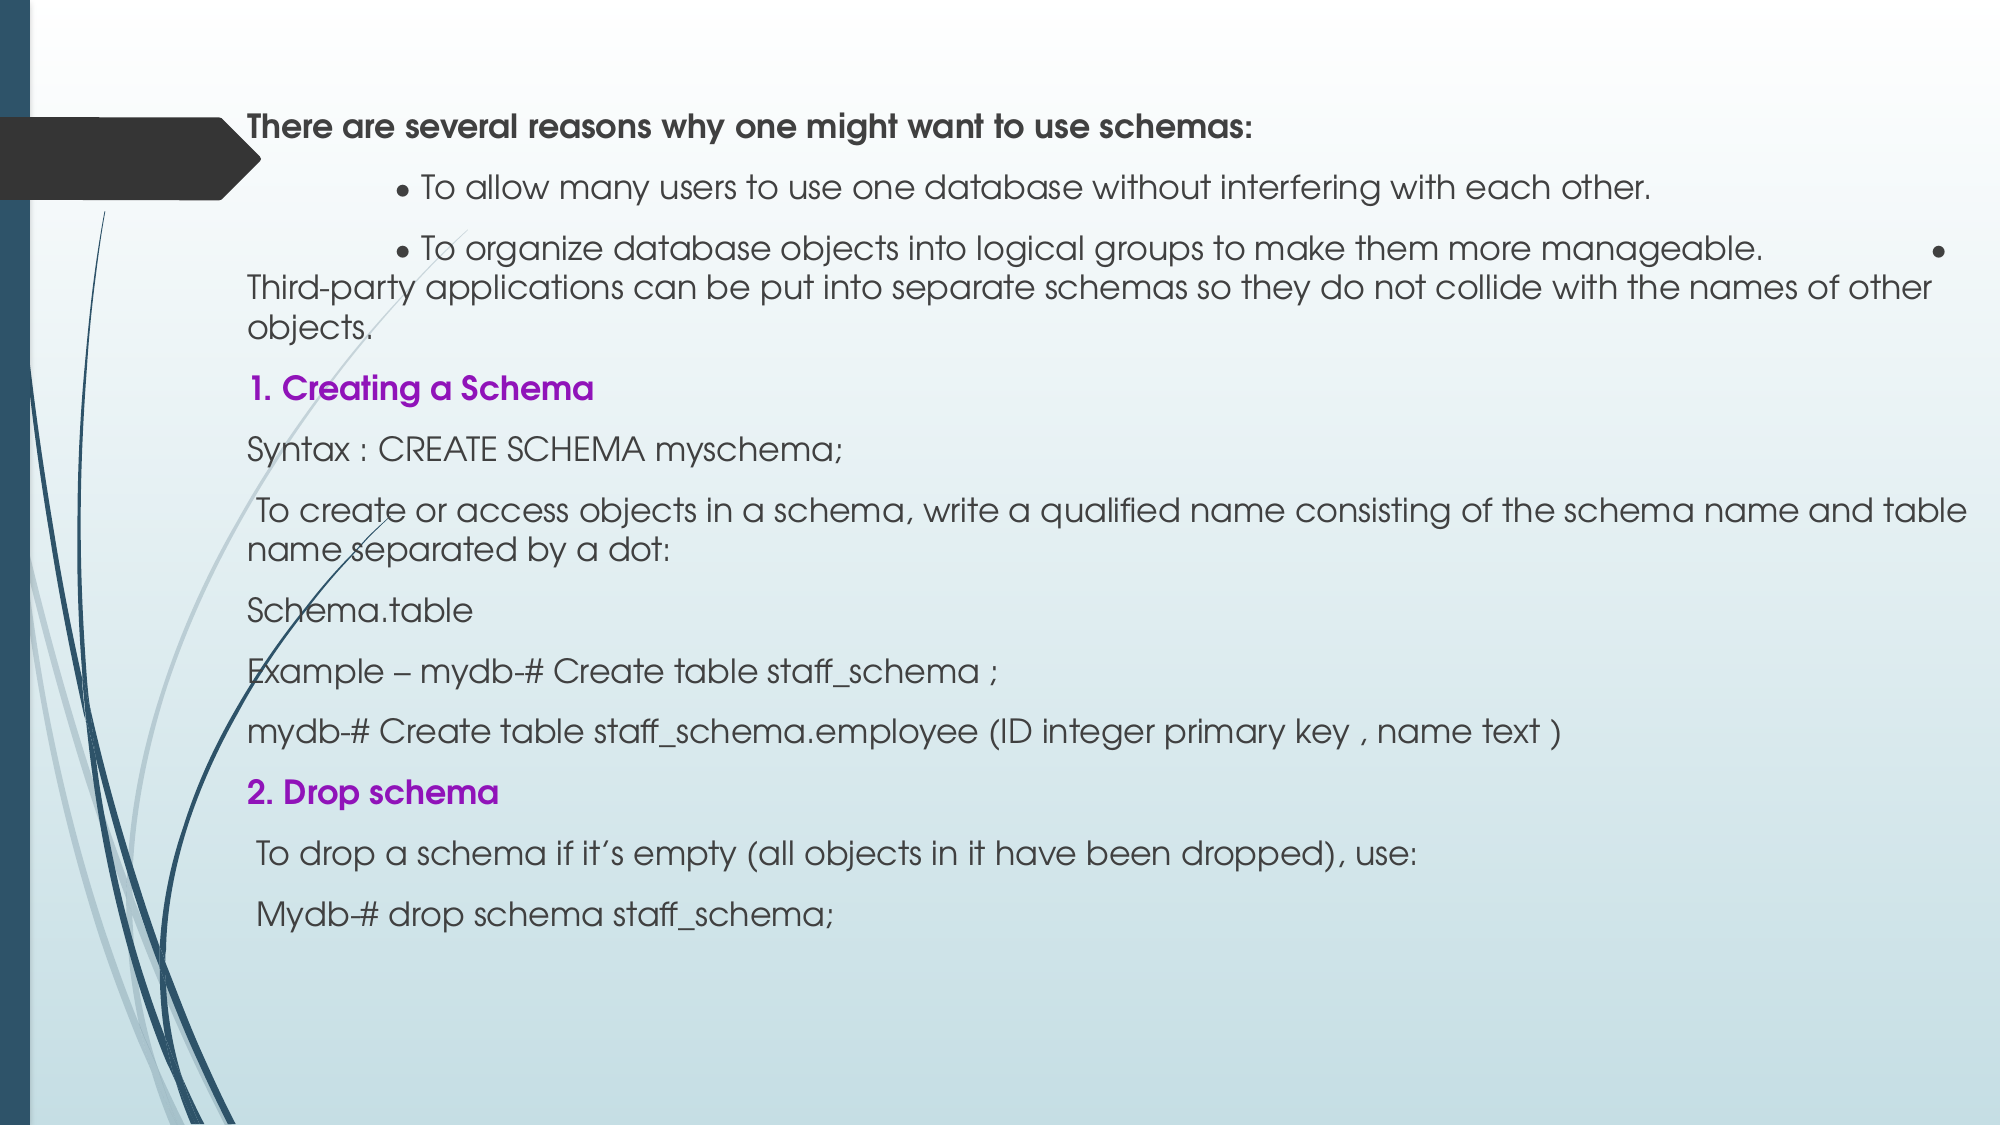

There are several reasons why one might want to use schemas:
                • To allow many users to use one database without interfering with each other.
                • To organize database objects into logical groups to make them more manageable.                  • Third-party applications can be put into separate schemas so they do not collide with the names of other objects.
1. Creating a Schema
Syntax : CREATE SCHEMA myschema;
 To create or access objects in a schema, write a qualified name consisting of the schema name and table name separated by a dot:
Schema.table
Example – mydb-# Create table staff_schema ;
mydb-# Create table staff_schema.employee (ID integer primary key , name text )
2. Drop schema
 To drop a schema if it’s empty (all objects in it have been dropped), use:
 Mydb-# drop schema staff_schema;